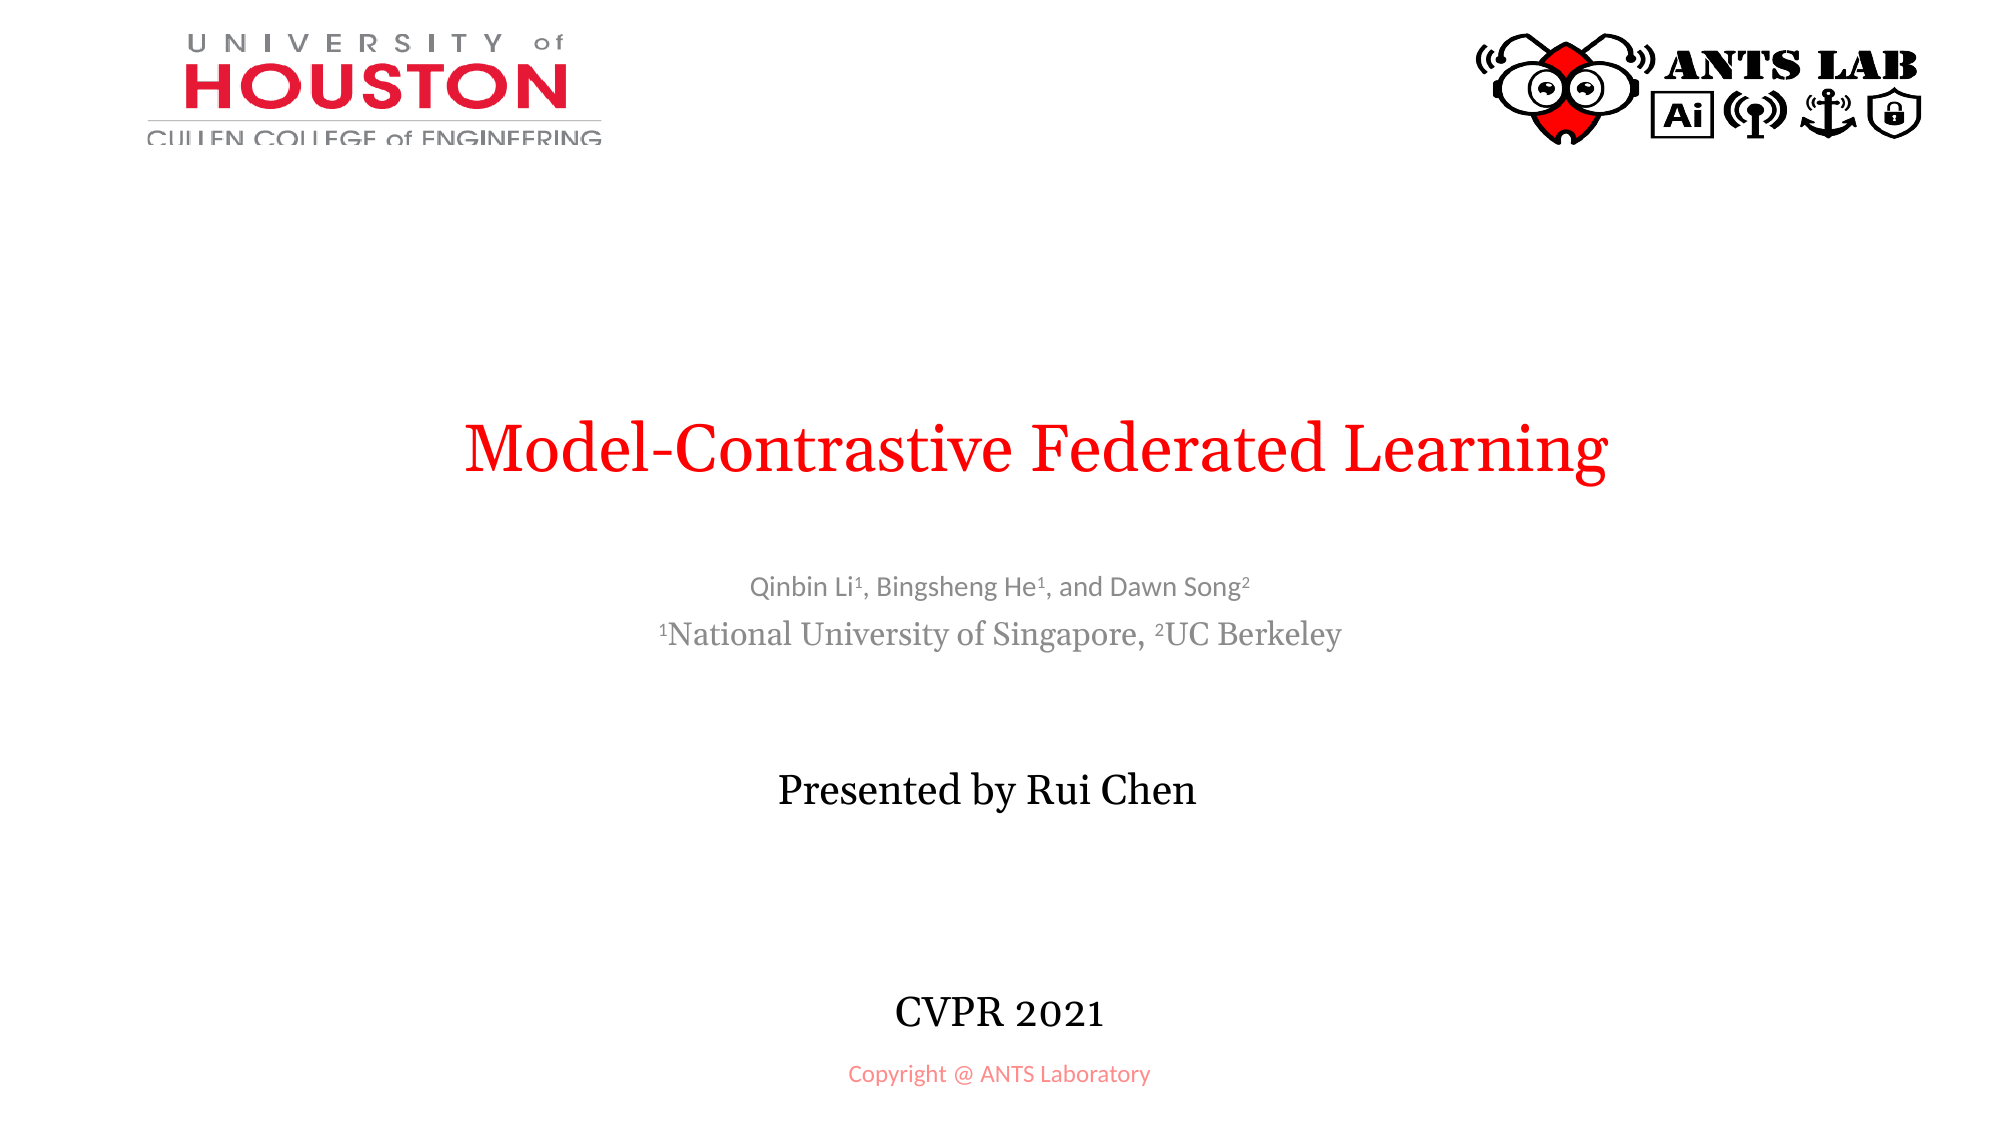

# Model-Contrastive Federated Learning
Qinbin Li1, Bingsheng He1, and Dawn Song2
1National University of Singapore, 2UC Berkeley
Presented by Rui Chen
CVPR 2021
Copyright @ ANTS Laboratory